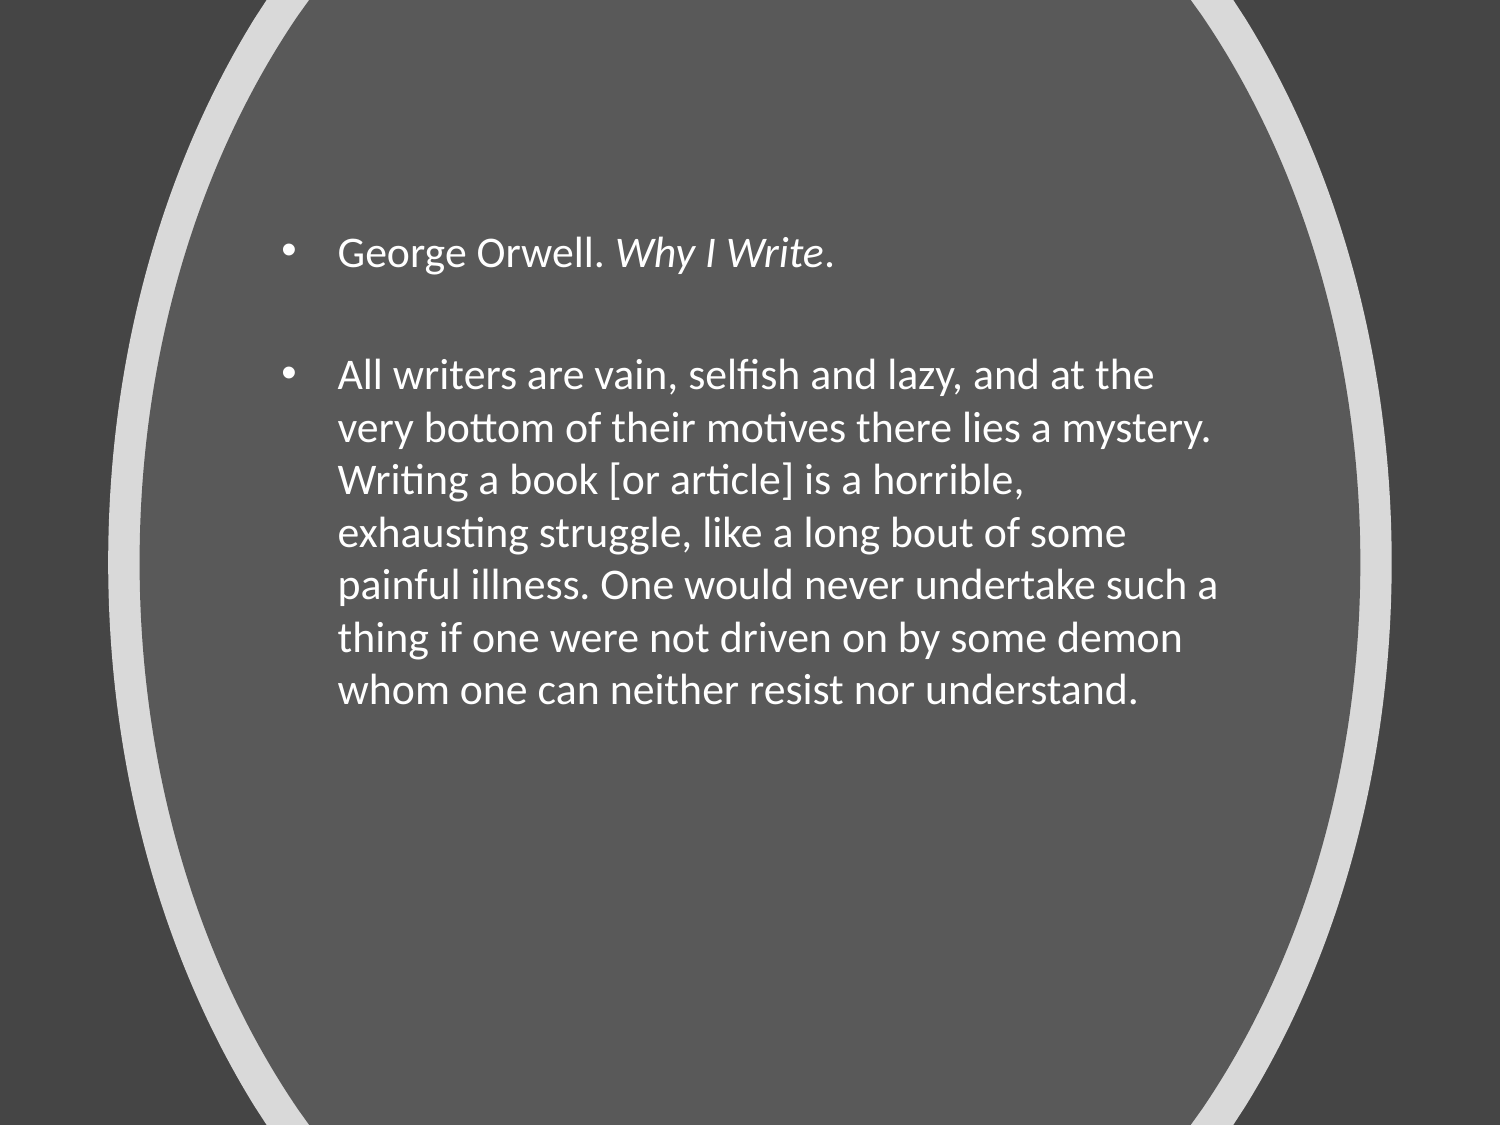

George Orwell. Why I Write.

All writers are vain, selfish and lazy, and at the very bottom of their motives there lies a mystery. Writing a book [or article] is a horrible, exhausting struggle, like a long bout of some painful illness. One would never undertake such a thing if one were not driven on by some demon whom one can neither resist nor understand.